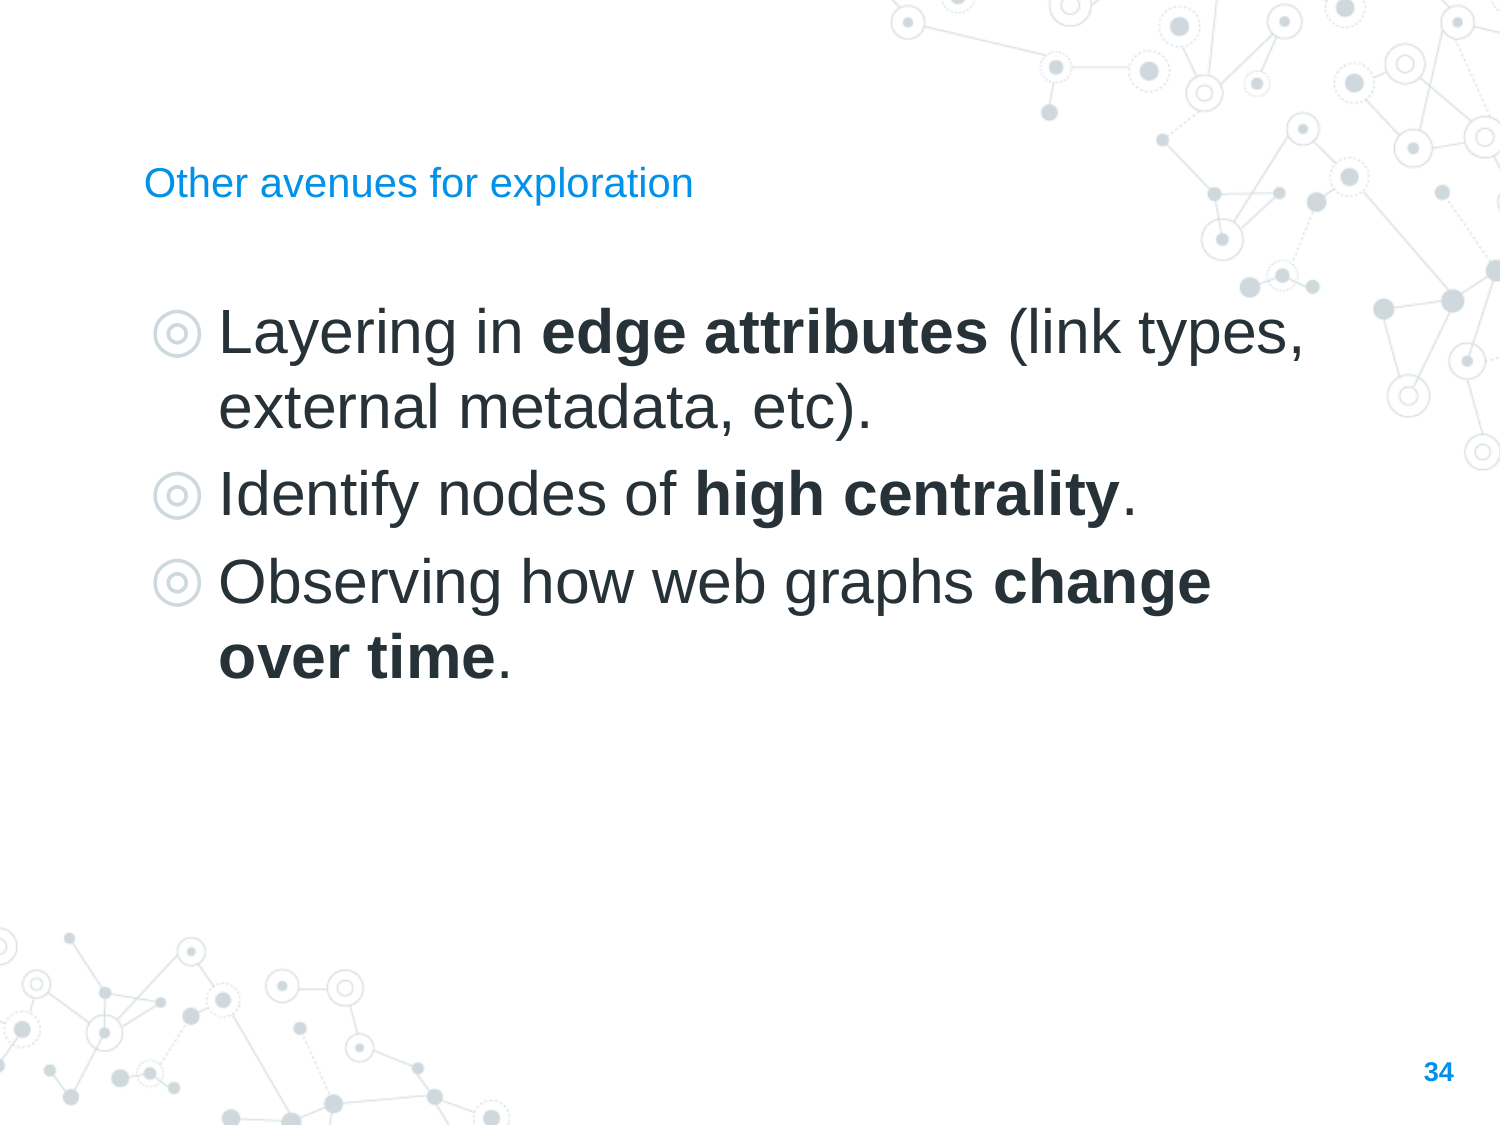

# Other avenues for exploration
Layering in edge attributes (link types, external metadata, etc).
Identify nodes of high centrality.
Observing how web graphs change over time.

34